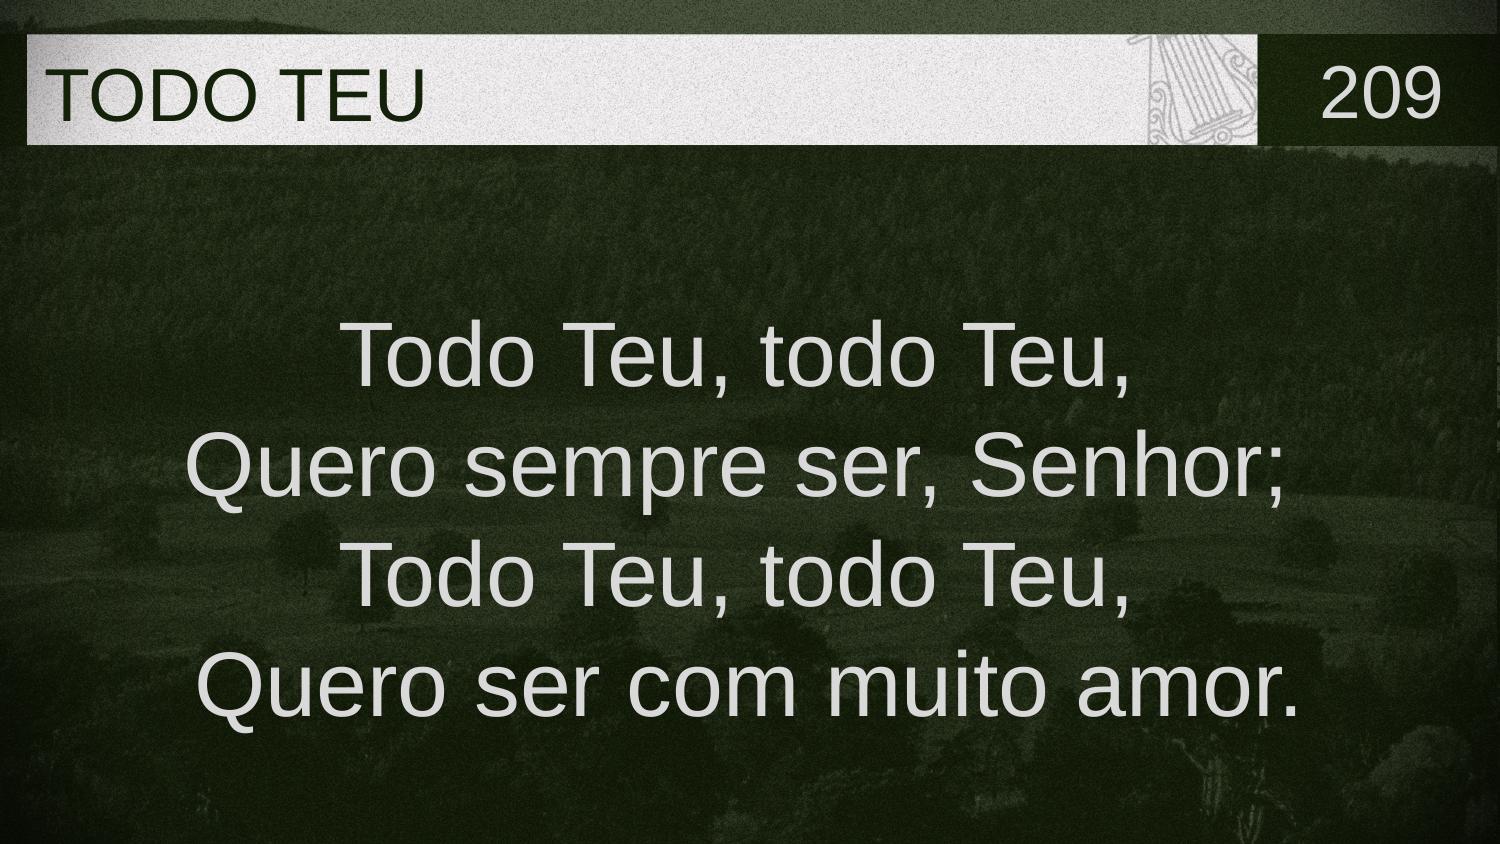

# TODO TEU
209
Todo Teu, todo Teu,
Quero sempre ser, Senhor;
Todo Teu, todo Teu,
Quero ser com muito amor.